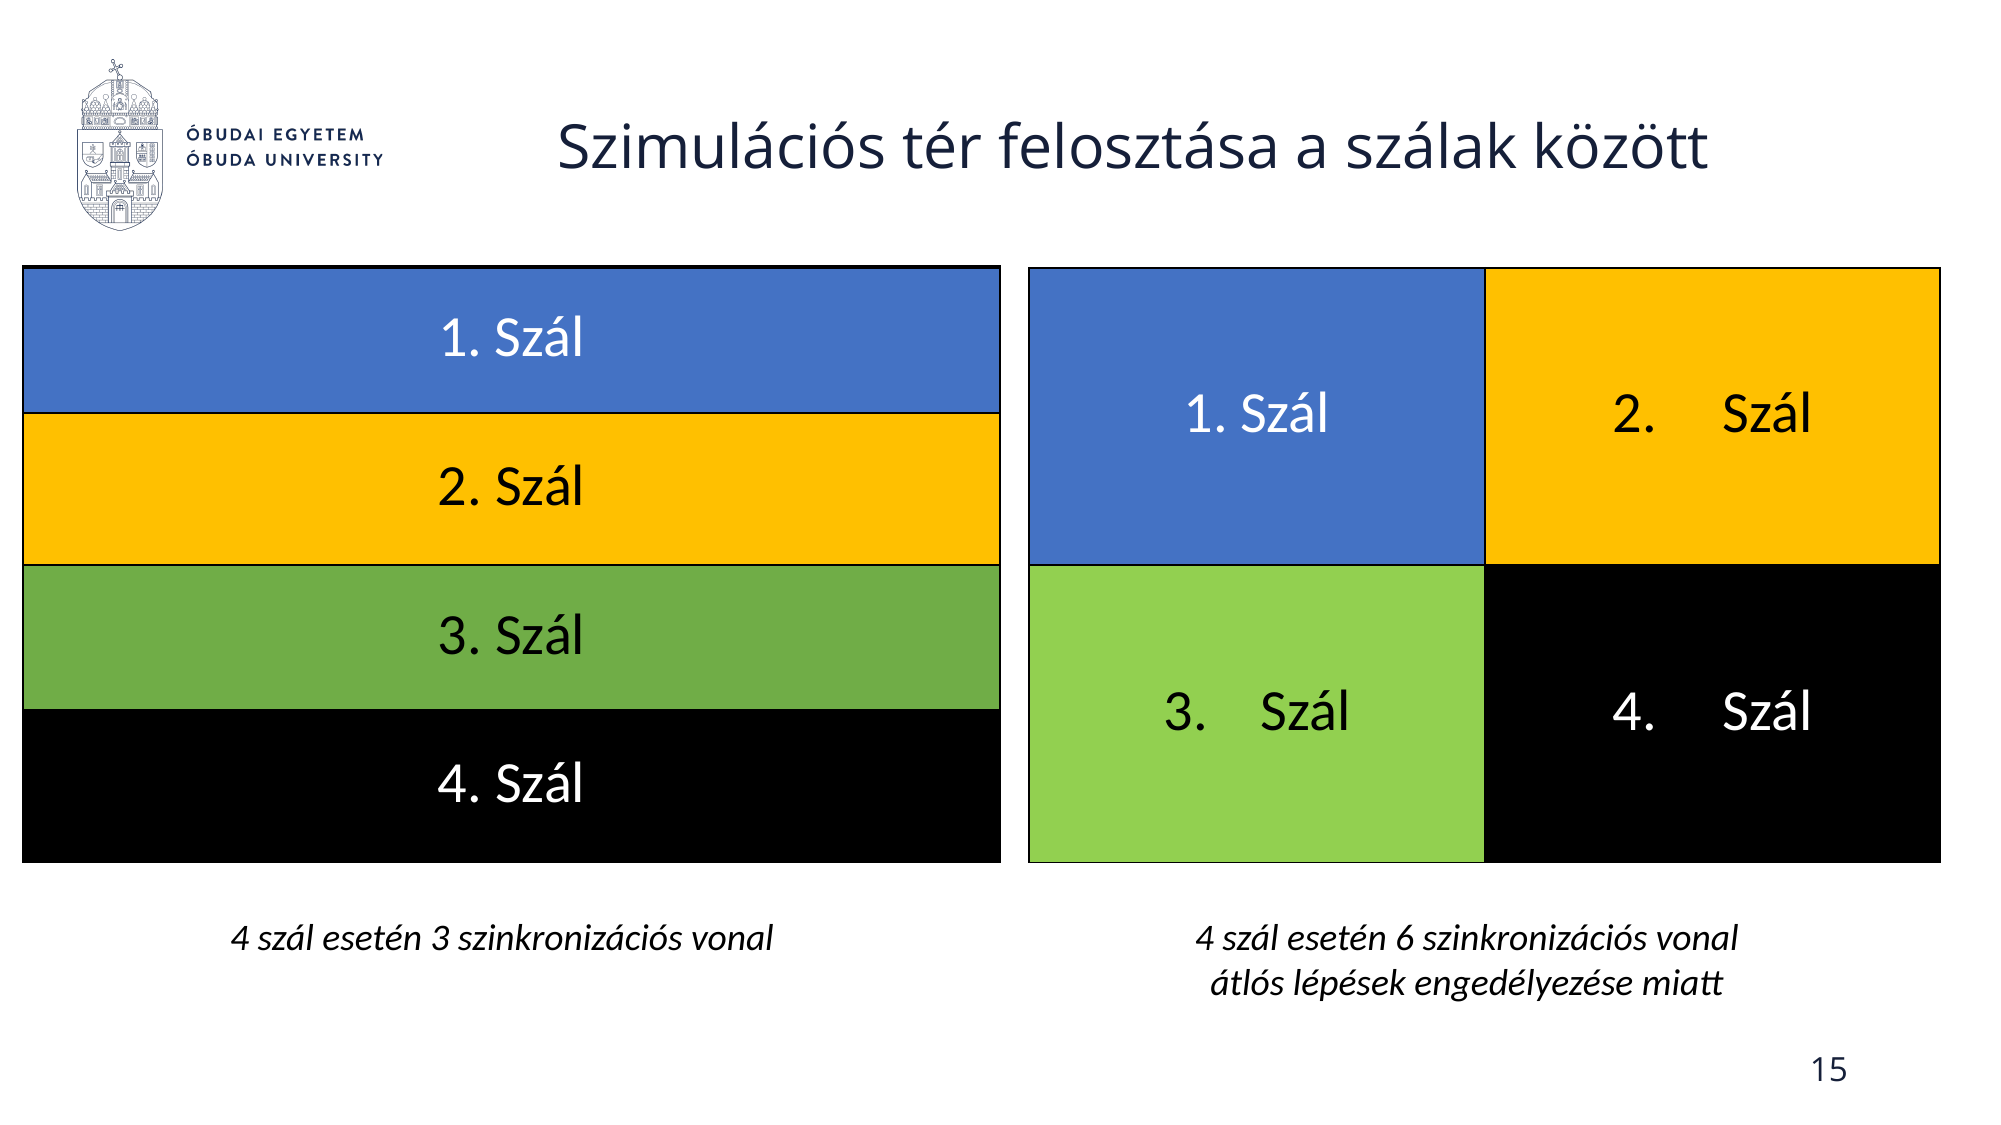

# Szimulációs tér felosztása a szálak között
| 11 | 12 | 13 | 14 | 15 | 16 | 17 | 18 |
| --- | --- | --- | --- | --- | --- | --- | --- |
| 21 | 22 | … |  |  |  |  | … |
| 31 | … | 33 | … |  |  |  | … |
| 41 | … |  | 44 | … |  |  | … |
| 51 | … |  |  | 55 | … |  | … |
| 61 | … |  |  |  | 66 | … | … |
| 71 | … |  |  |  |  | 77 | … |
| 81 | … |  |  |  |  |  | 88 |
| Szál |
| --- |
| 2. Szál |
| 3. Szál |
| 4. Szál |
| Szál | 2. Szál |
| --- | --- |
| 3. Szál | 4. Szál |
4 szál esetén 3 szinkronizációs vonal
4 szál esetén 6 szinkronizációs vonal
átlós lépések engedélyezése miatt
15